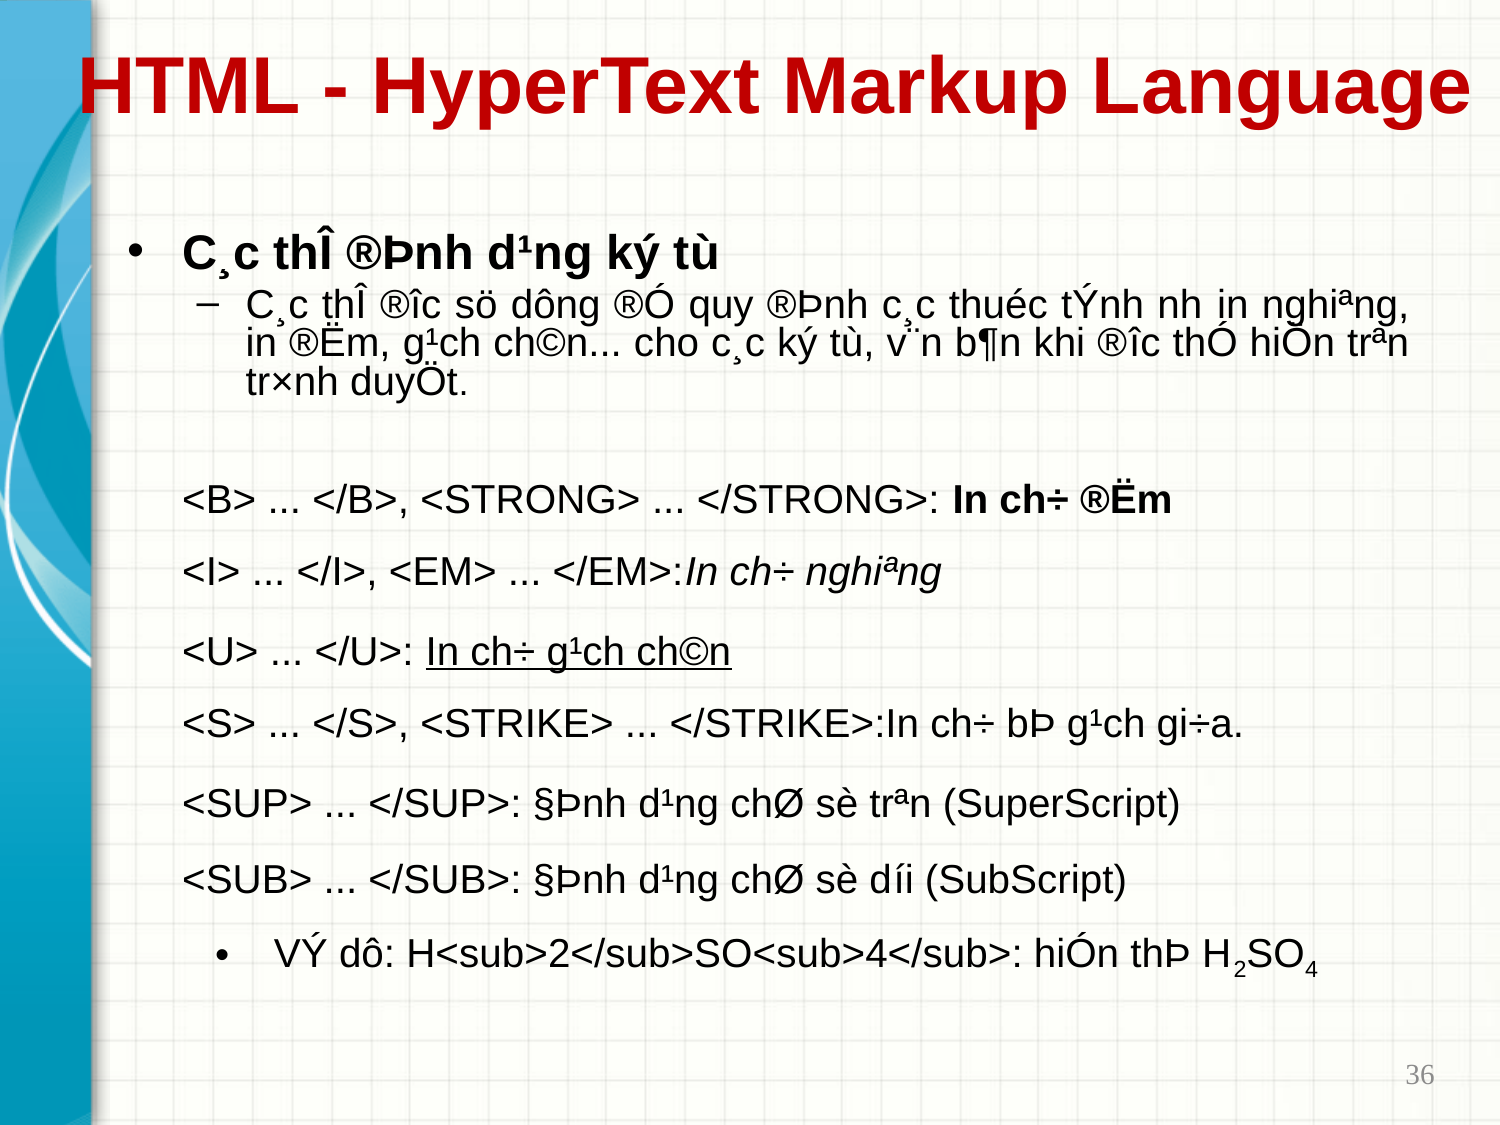

# HTML - HyperText Markup Language
C¸c thÎ ®Þnh d¹ng ký tù
C¸c thÎ ®­îc sö dông ®Ó quy ®Þnh c¸c thuéc tÝnh nh­ in nghiªng, in ®Ëm, g¹ch ch©n... cho c¸c ký tù, v¨n b¶n khi ®­îc thÓ hiÖn trªn tr×nh duyÖt.

		<B> ... </B>, <STRONG> ... </STRONG>: In ch÷ ®Ëm
		<I> ... </I>, <EM> ... </EM>:In ch÷ nghiªng
		<U> ... </U>: In ch÷ g¹ch ch©n
		<S> ... </S>, <STRIKE> ... </STRIKE>:In ch÷ bÞ g¹ch gi÷a.
		<SUP> ... </SUP>: §Þnh d¹ng chØ sè trªn (SuperScript)
		<SUB> ... </SUB>: §Þnh d¹ng chØ sè d­íi (SubScript)
VÝ dô: H<sub>2</sub>SO<sub>4</sub>: hiÓn thÞ H2SO4

36